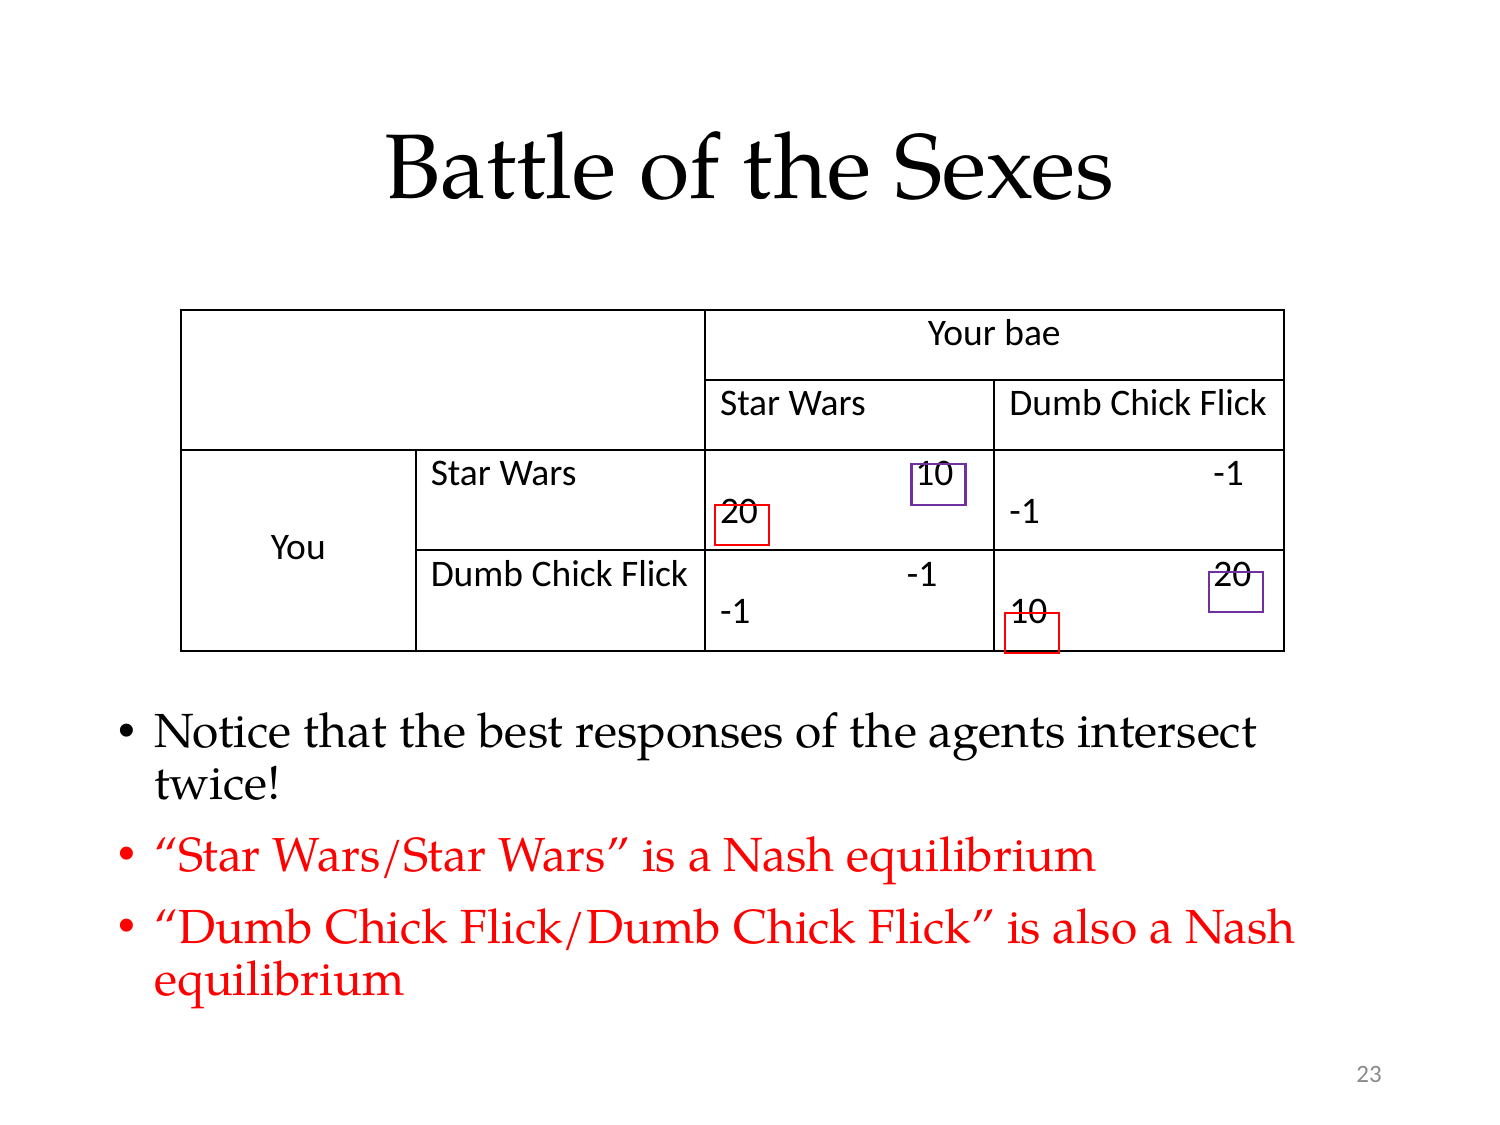

# Battle of the Sexes

Notice that the best responses of the agents intersect twice!
“Star Wars/Star Wars” is a Nash equilibrium
“Dumb Chick Flick/Dumb Chick Flick” is also a Nash equilibrium
|  |  | Your bae |  |
| --- | --- | --- | --- |
|  |  | Star Wars | Dumb Chick Flick |
| You | Star Wars | 10 20 | -1 -1 |
|  | Dumb Chick Flick | -1 -1 | 20 10 |

23